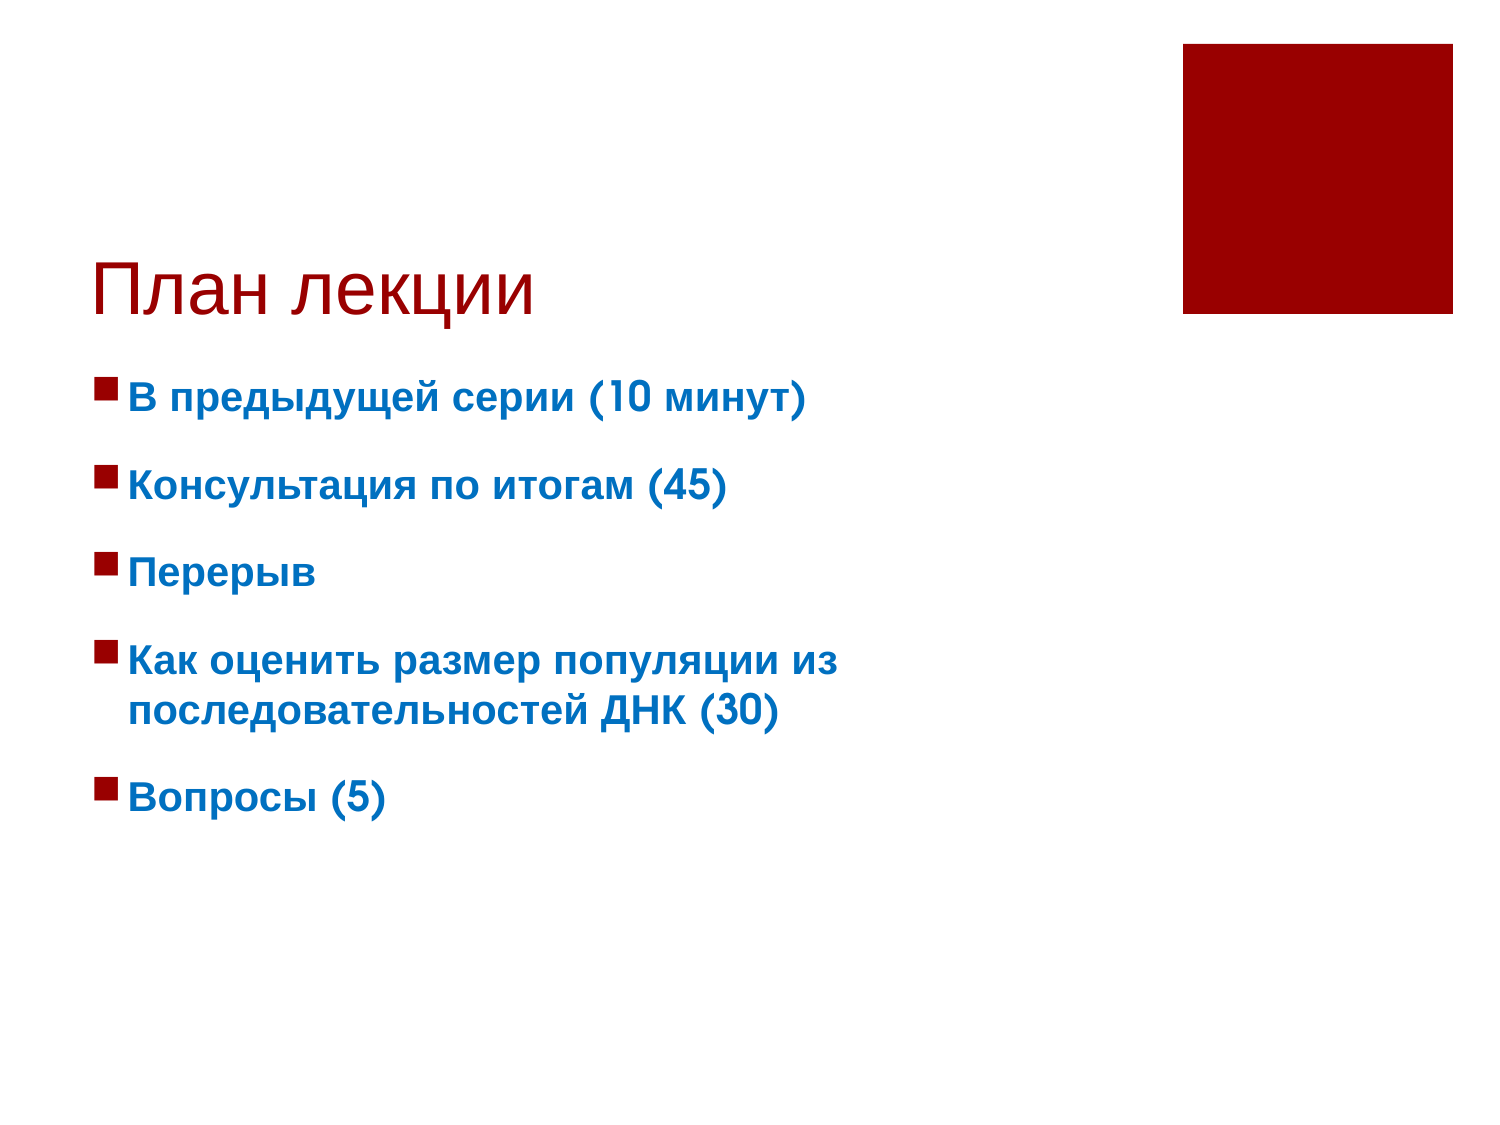

# План лекции
В предыдущей серии (10 минут)
Консультация по итогам (45)
Перерыв
Как оценить размер популяции из последовательностей ДНК (30)
Вопросы (5)